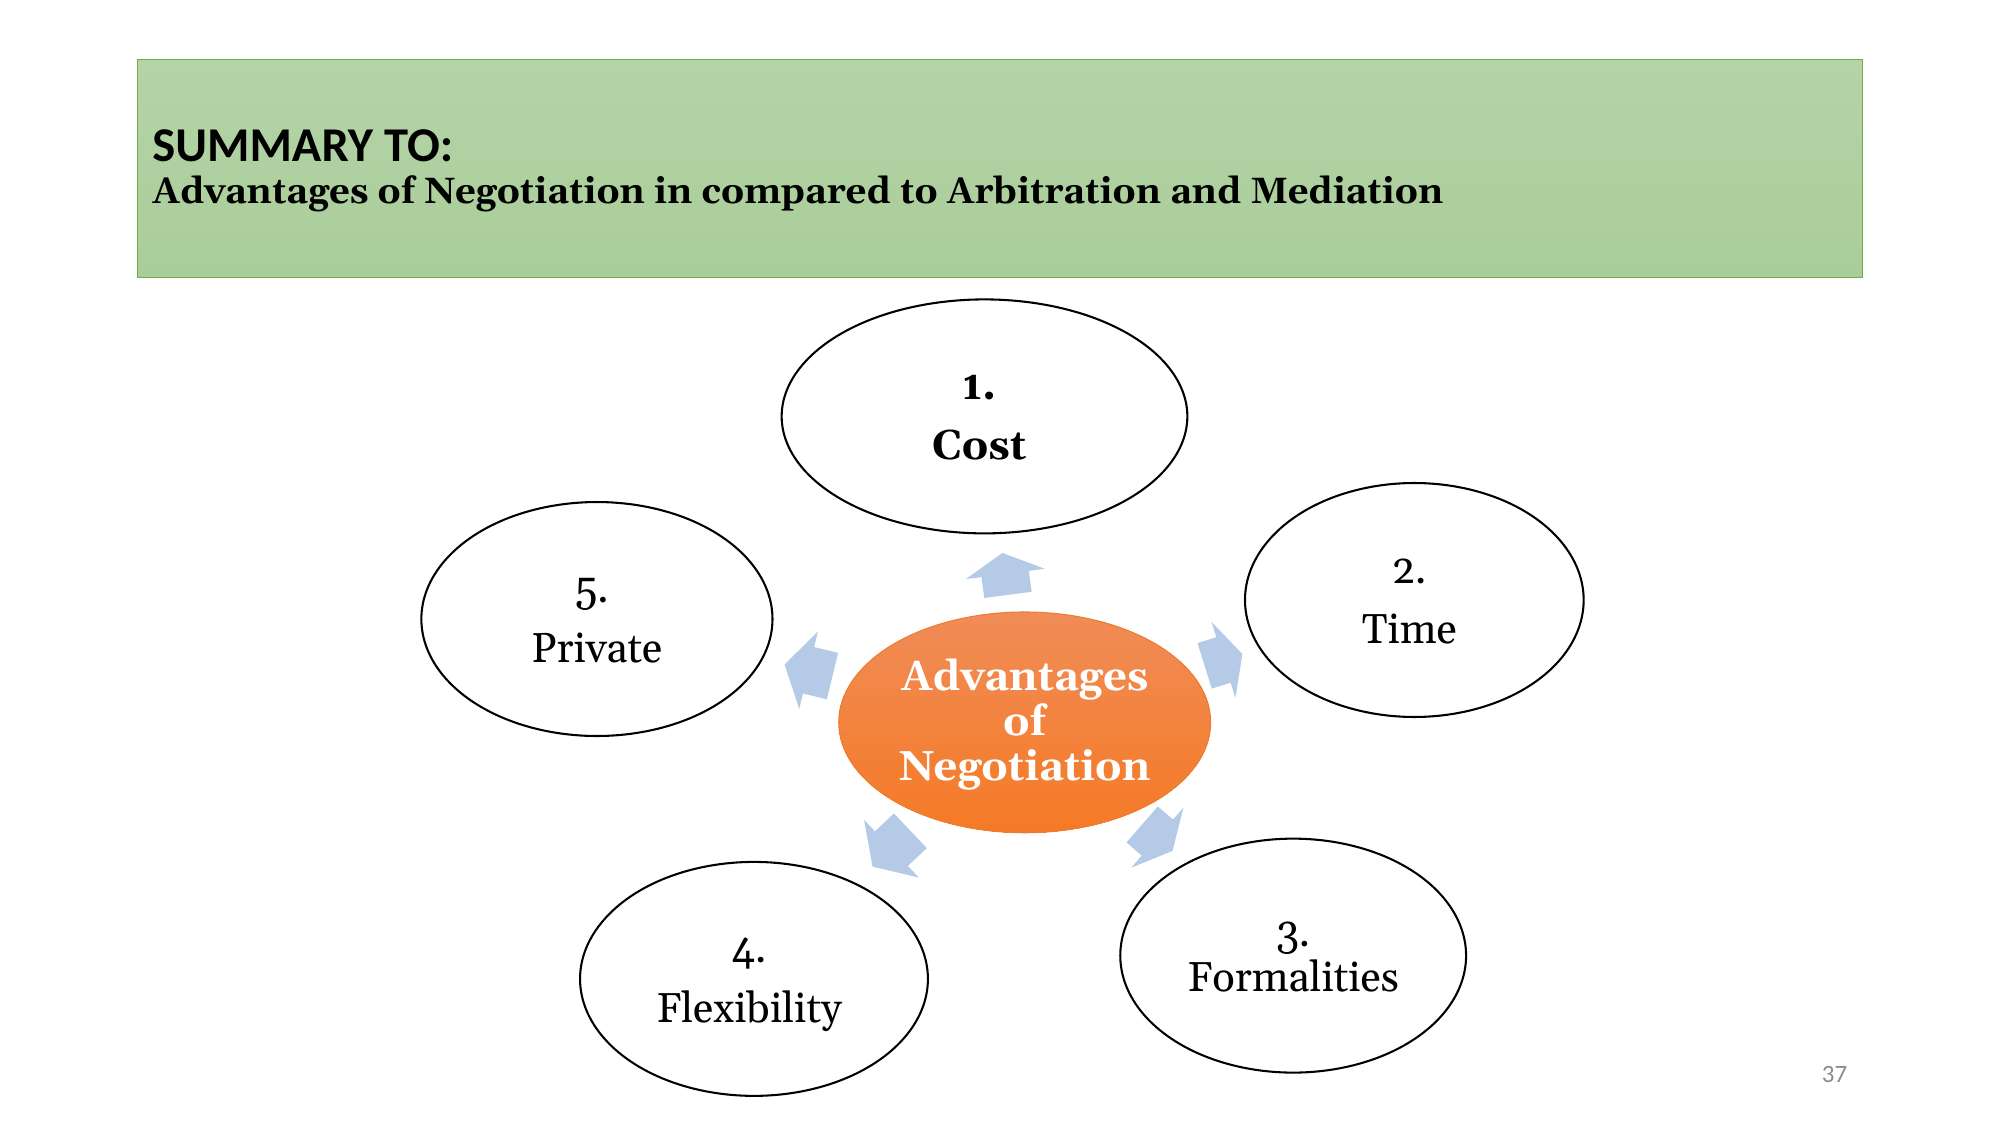

# SUMMARY TO: Advantages of Negotiation in compared to Arbitration and Mediation
Advantages of Negotiation

1.
Cost

2.
Time

3. Formalities

4.
Flexibility

5.
Private

37